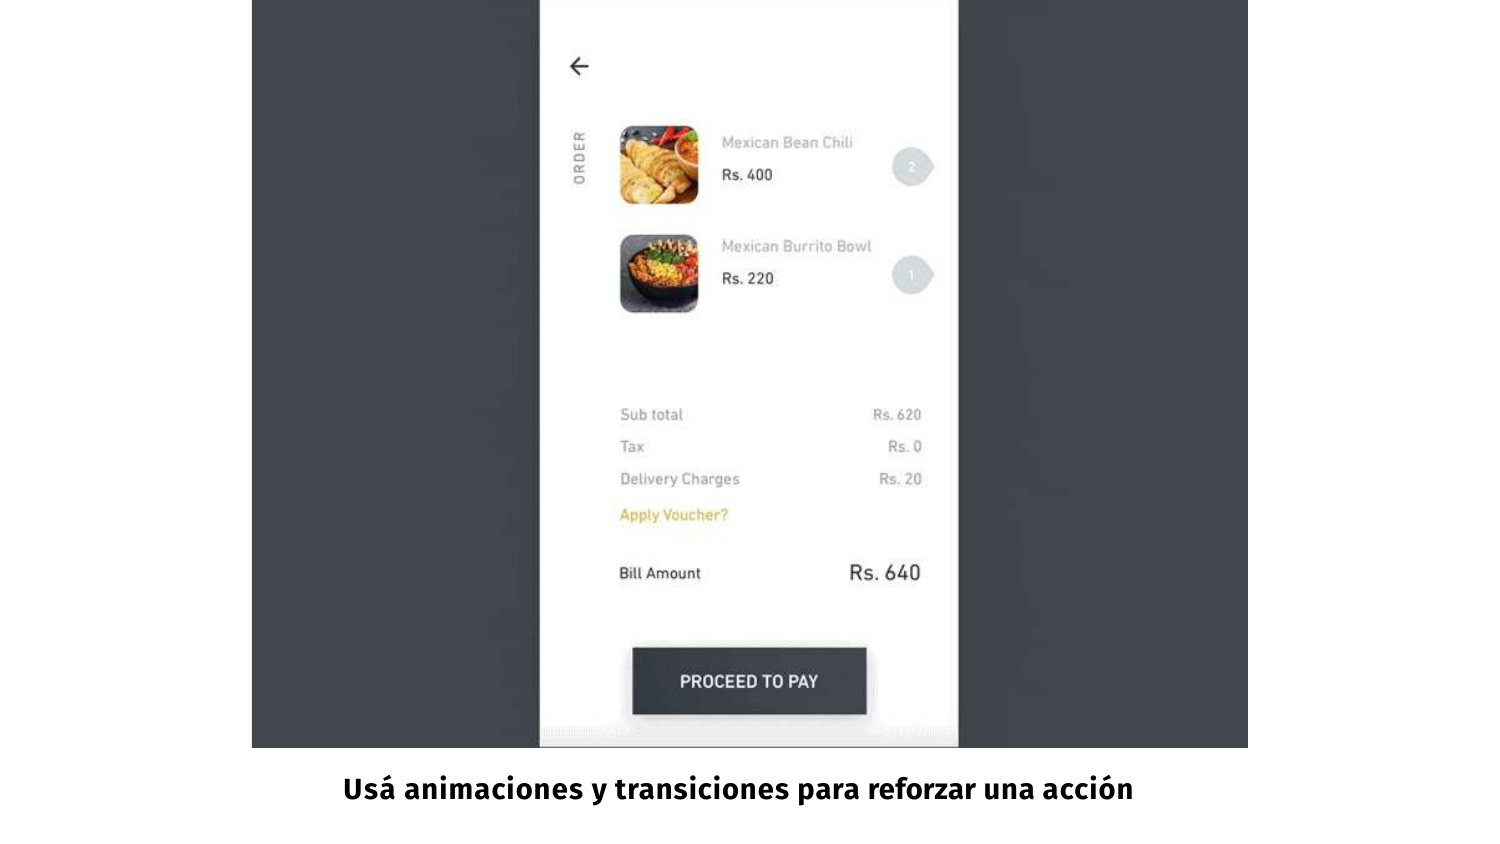

Usá animaciones y transiciones para reforzar una acción